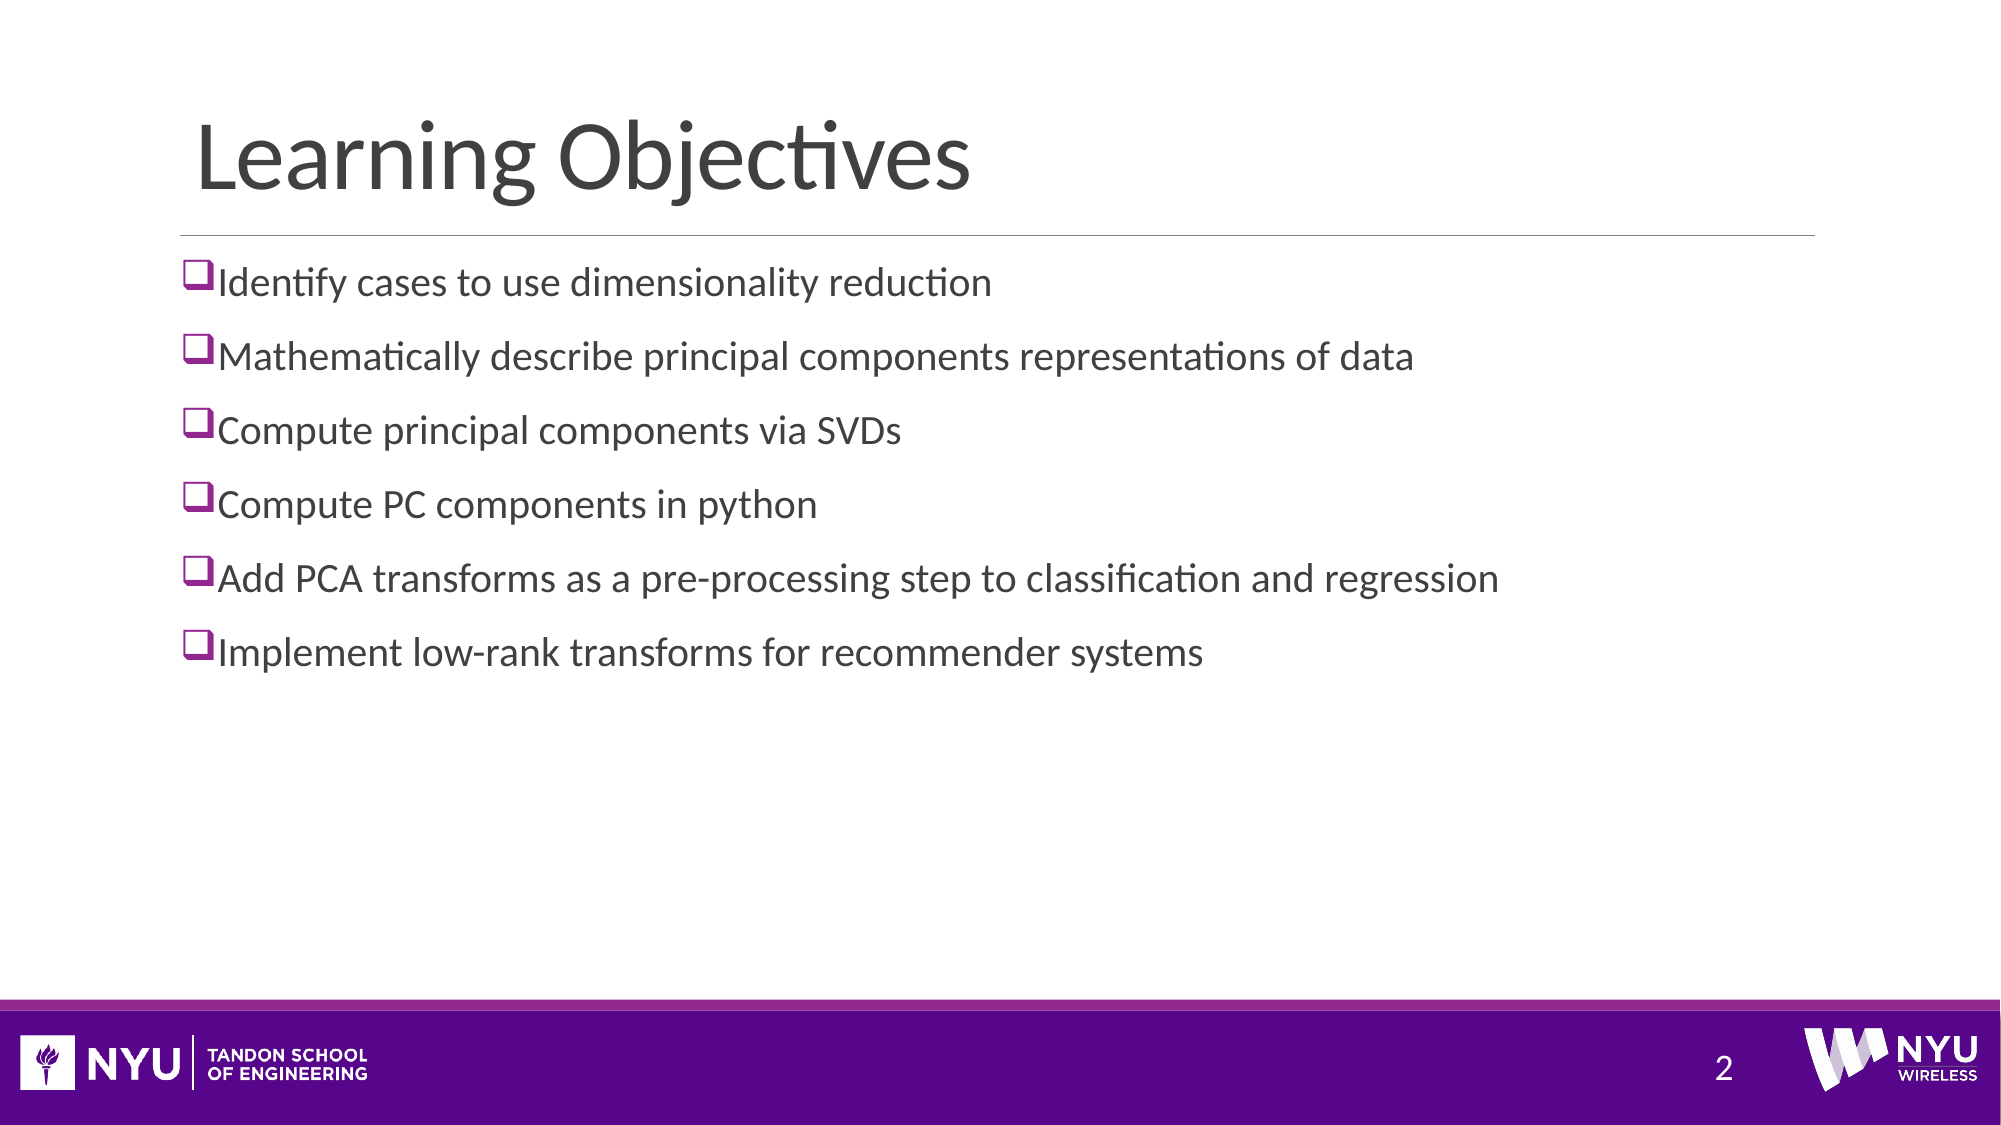

# Learning Objectives
Identify cases to use dimensionality reduction
Mathematically describe principal components representations of data
Compute principal components via SVDs
Compute PC components in python
Add PCA transforms as a pre-processing step to classification and regression
Implement low-rank transforms for recommender systems

2